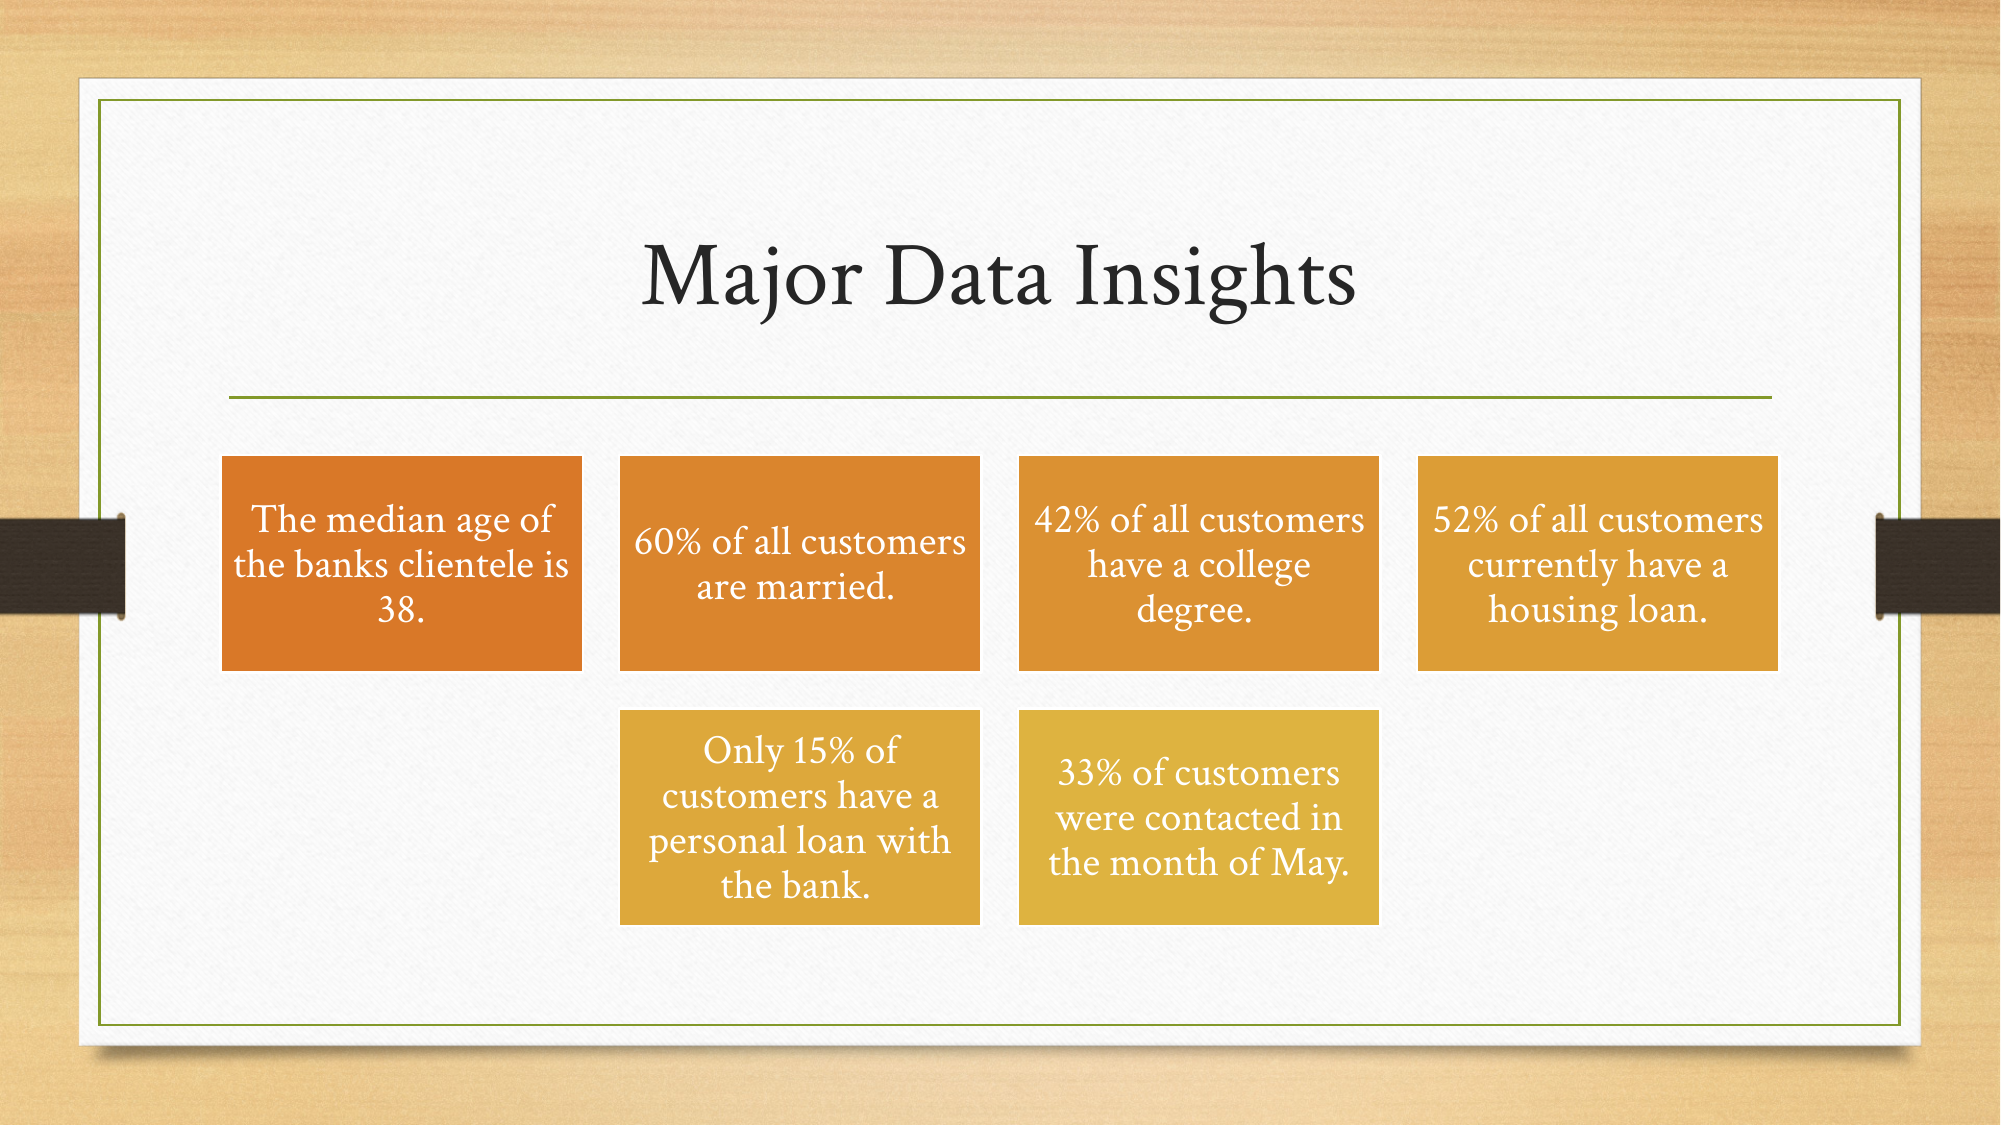

# Major Data Insights
The median age of the banks clientele is 38.
60% of all customers are married.
42% of all customers have a college degree.
52% of all customers currently have a housing loan.
Only 15% of customers have a personal loan with the bank.
33% of customers were contacted in the month of May.